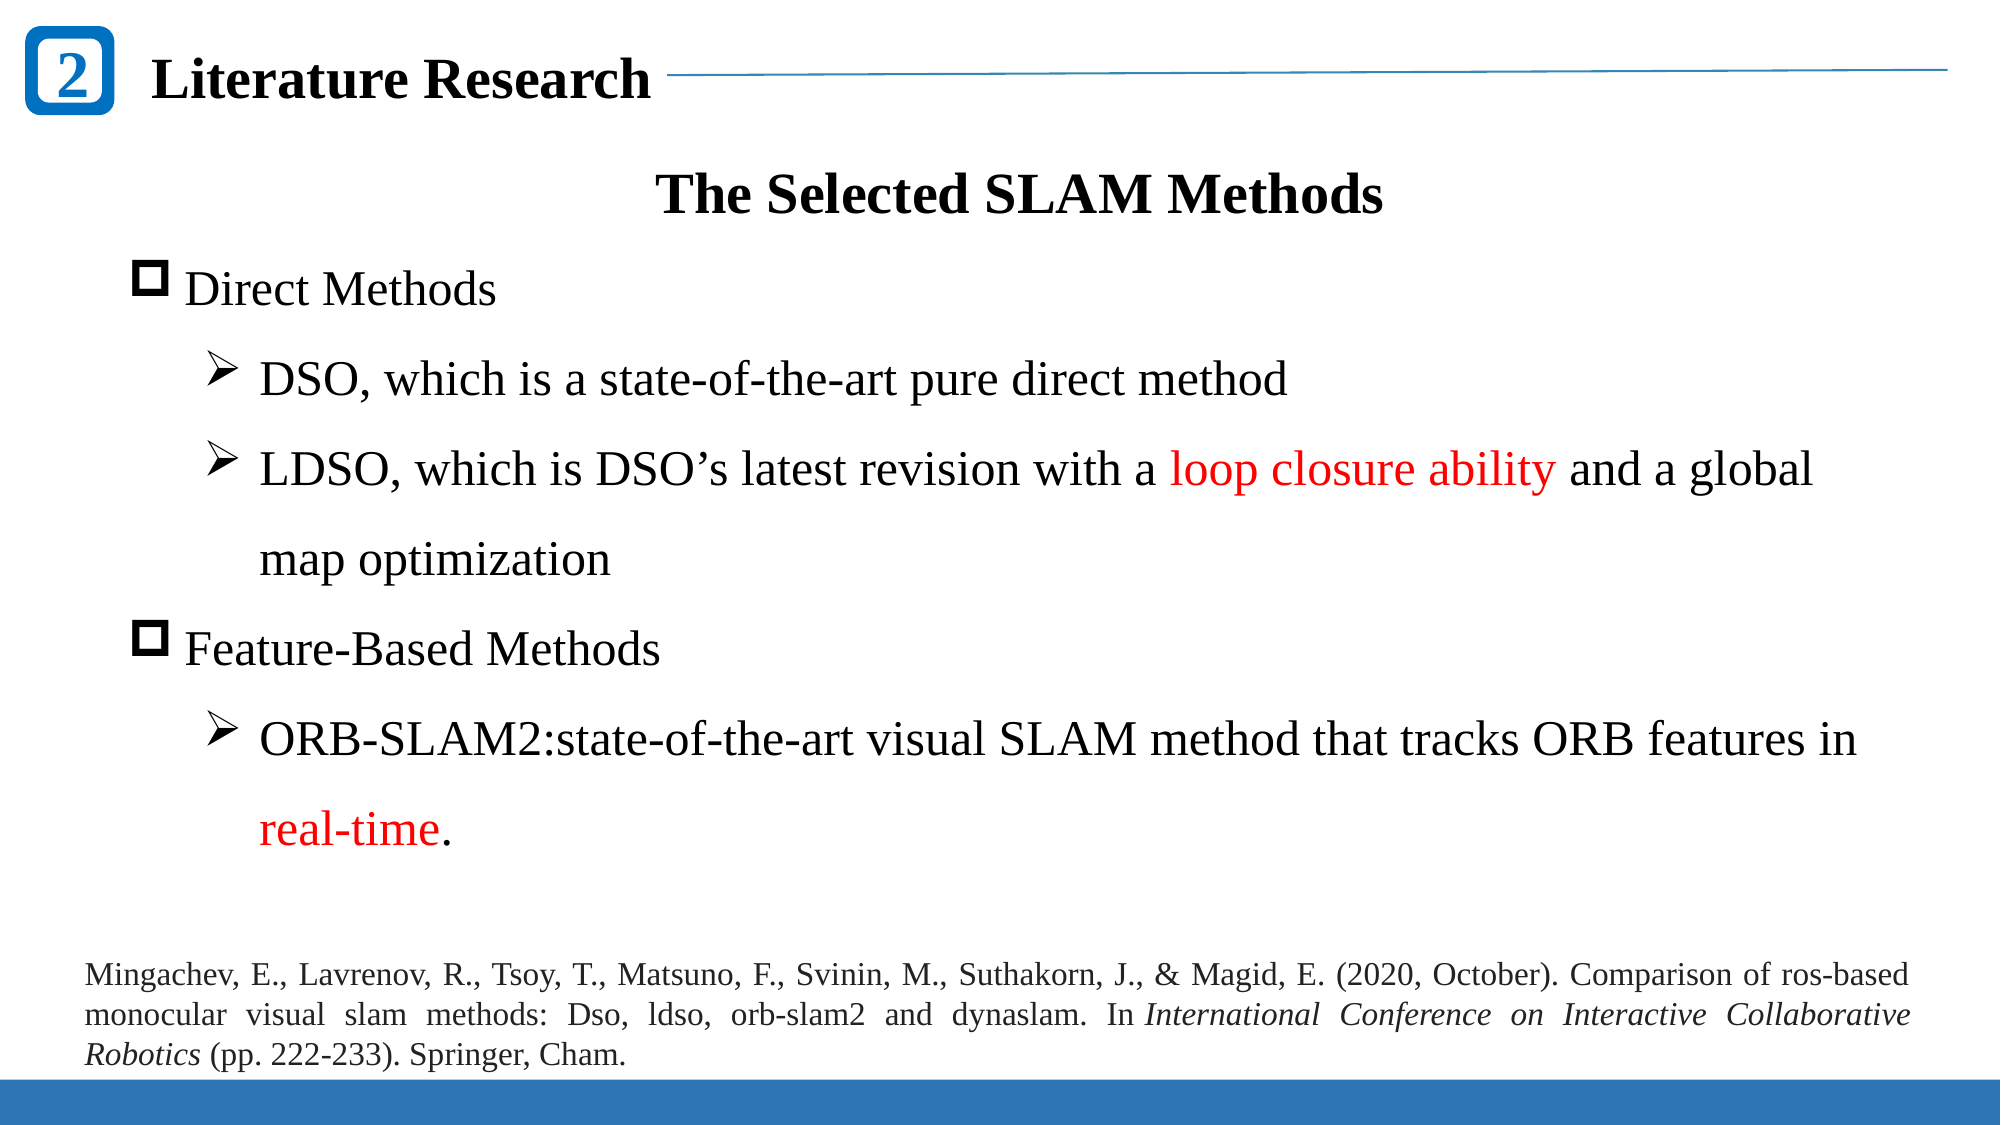

2
Literature Research
The Selected SLAM Methods
Direct Methods
DSO, which is a state-of-the-art pure direct method
LDSO, which is DSO’s latest revision with a loop closure ability and a global map optimization
Feature-Based Methods
ORB-SLAM2:state-of-the-art visual SLAM method that tracks ORB features in real-time.
Mingachev, E., Lavrenov, R., Tsoy, T., Matsuno, F., Svinin, M., Suthakorn, J., & Magid, E. (2020, October). Comparison of ros-based monocular visual slam methods: Dso, ldso, orb-slam2 and dynaslam. In International Conference on Interactive Collaborative Robotics (pp. 222-233). Springer, Cham.